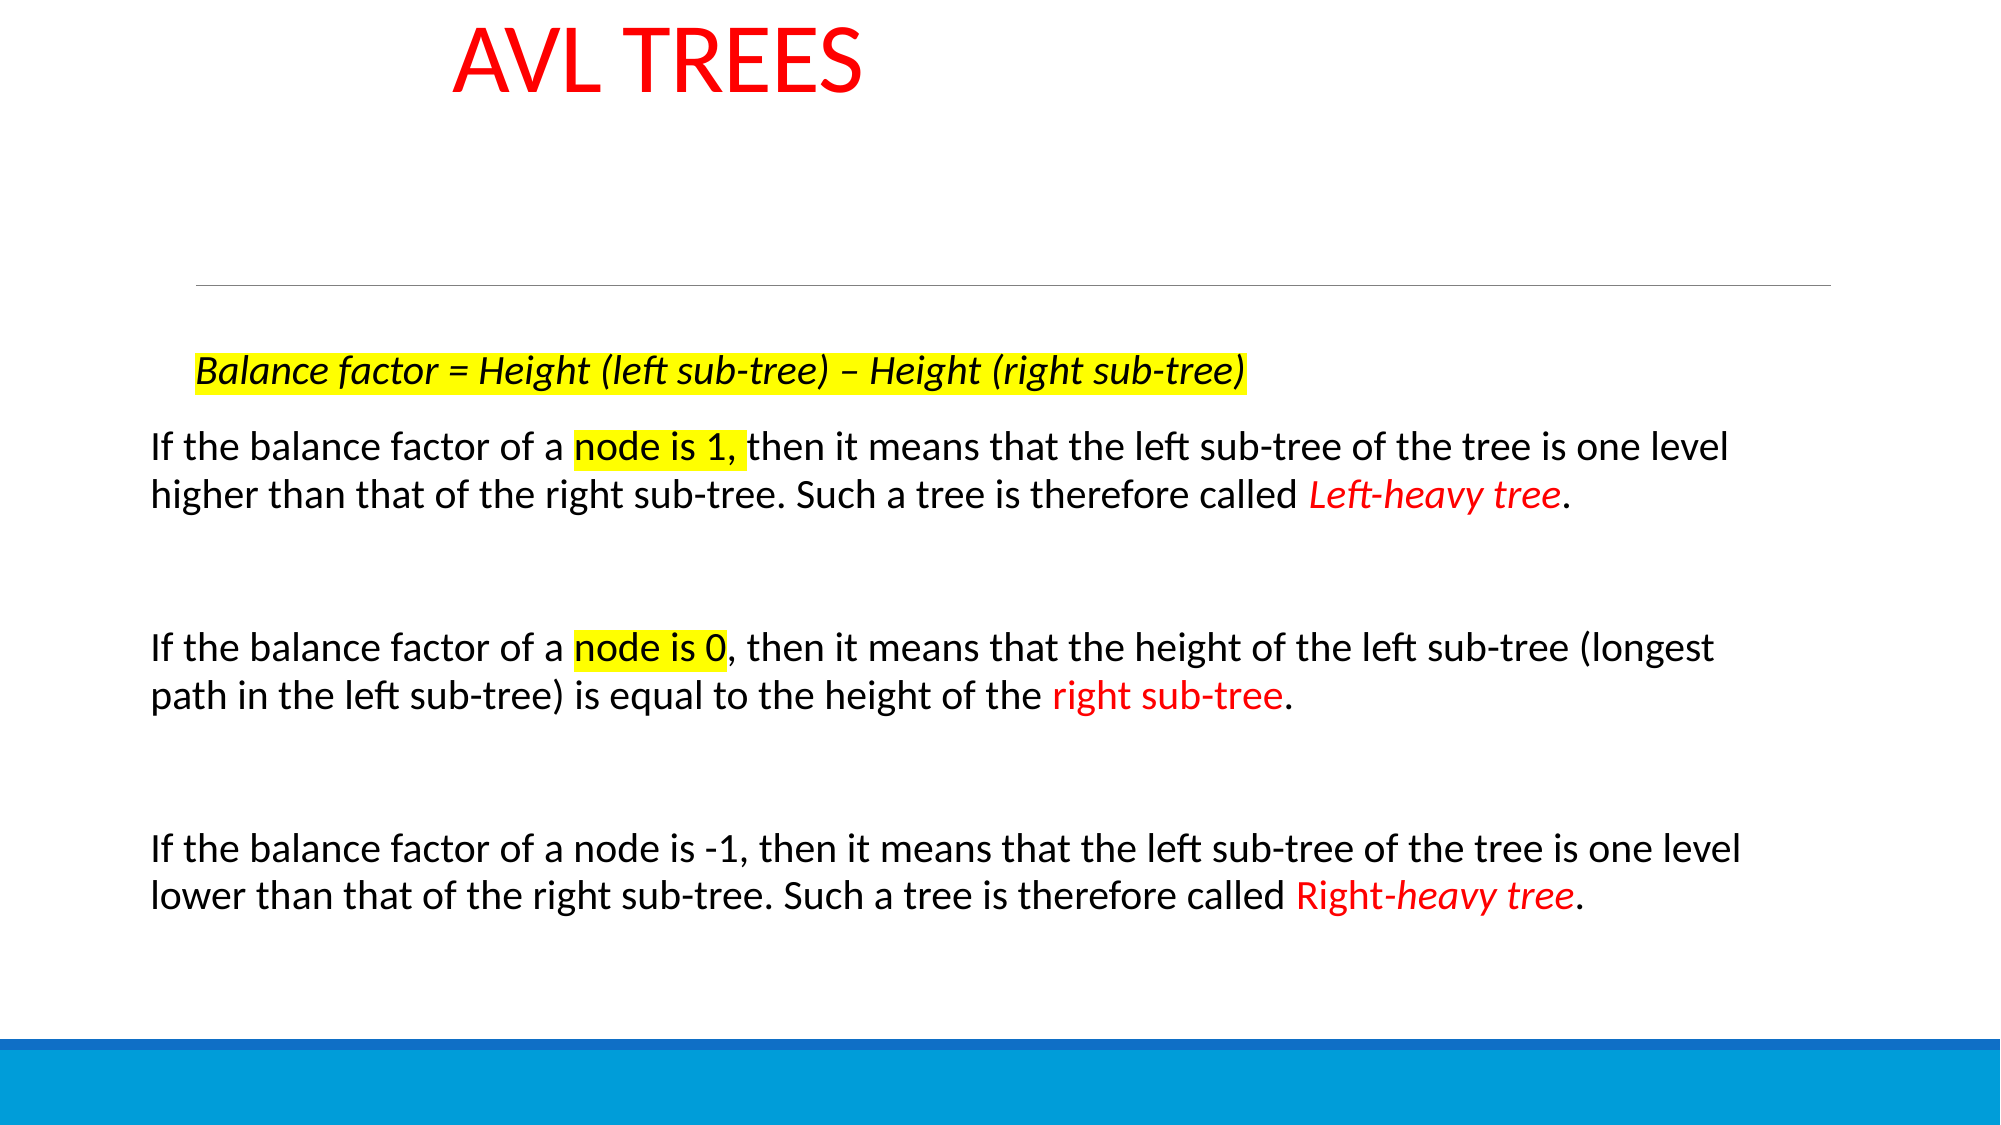

# AVL TREES

        Balance factor = Height (left sub-tree) – Height (right sub-tree)
If the balance factor of a node is 1, then it means that the left sub-tree of the tree is one level higher than that of the right sub-tree. Such a tree is therefore called Left-heavy tree.

If the balance factor of a node is 0, then it means that the height of the left sub-tree (longest path in the left sub-tree) is equal to the height of the right sub-tree.

If the balance factor of a node is -1, then it means that the left sub-tree of the tree is one level lower than that of the right sub-tree. Such a tree is therefore called Right-heavy tree.